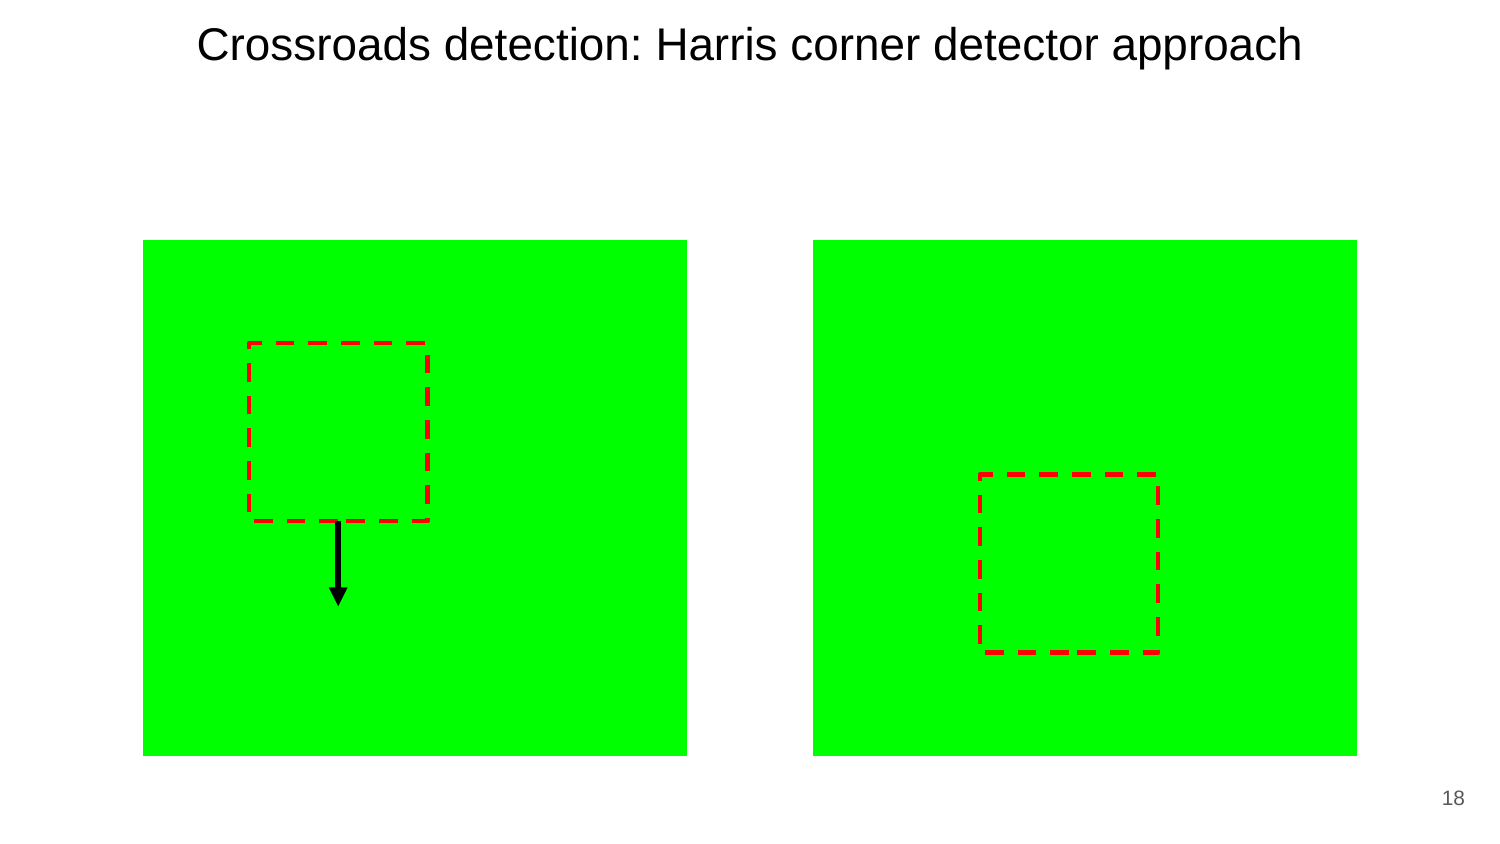

Crossroads detection: Harris corner detector approach

18